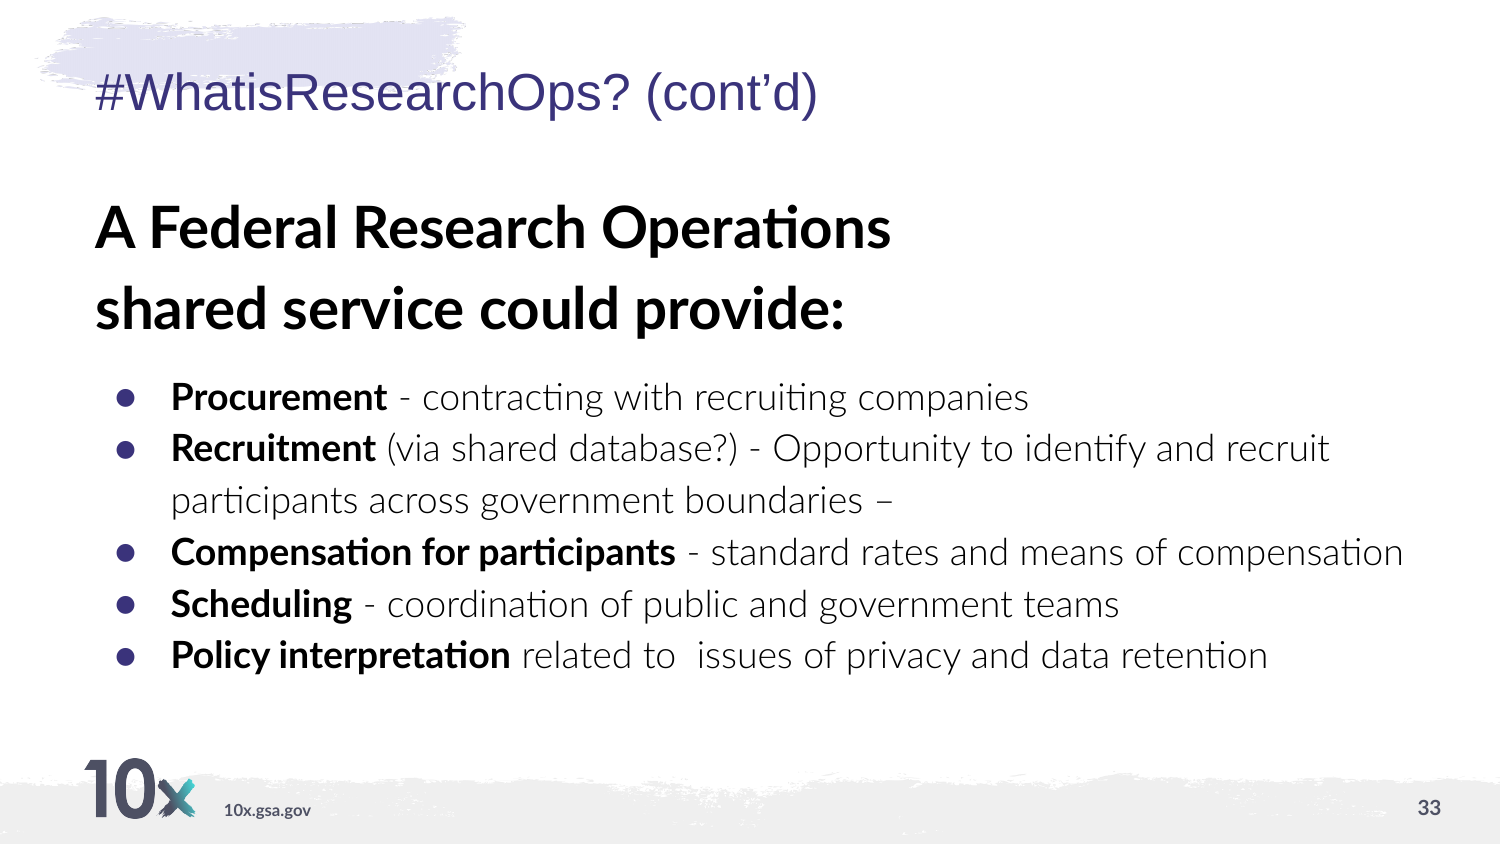

# #WhatisResearchOps? (cont’d)
A Federal Research Operations
shared service could provide:
Procurement - contracting with recruiting companies
Recruitment (via shared database?) - Opportunity to identify and recruit participants across government boundaries –
Compensation for participants - standard rates and means of compensation
Scheduling - coordination of public and government teams
Policy interpretation related to  issues of privacy and data retention